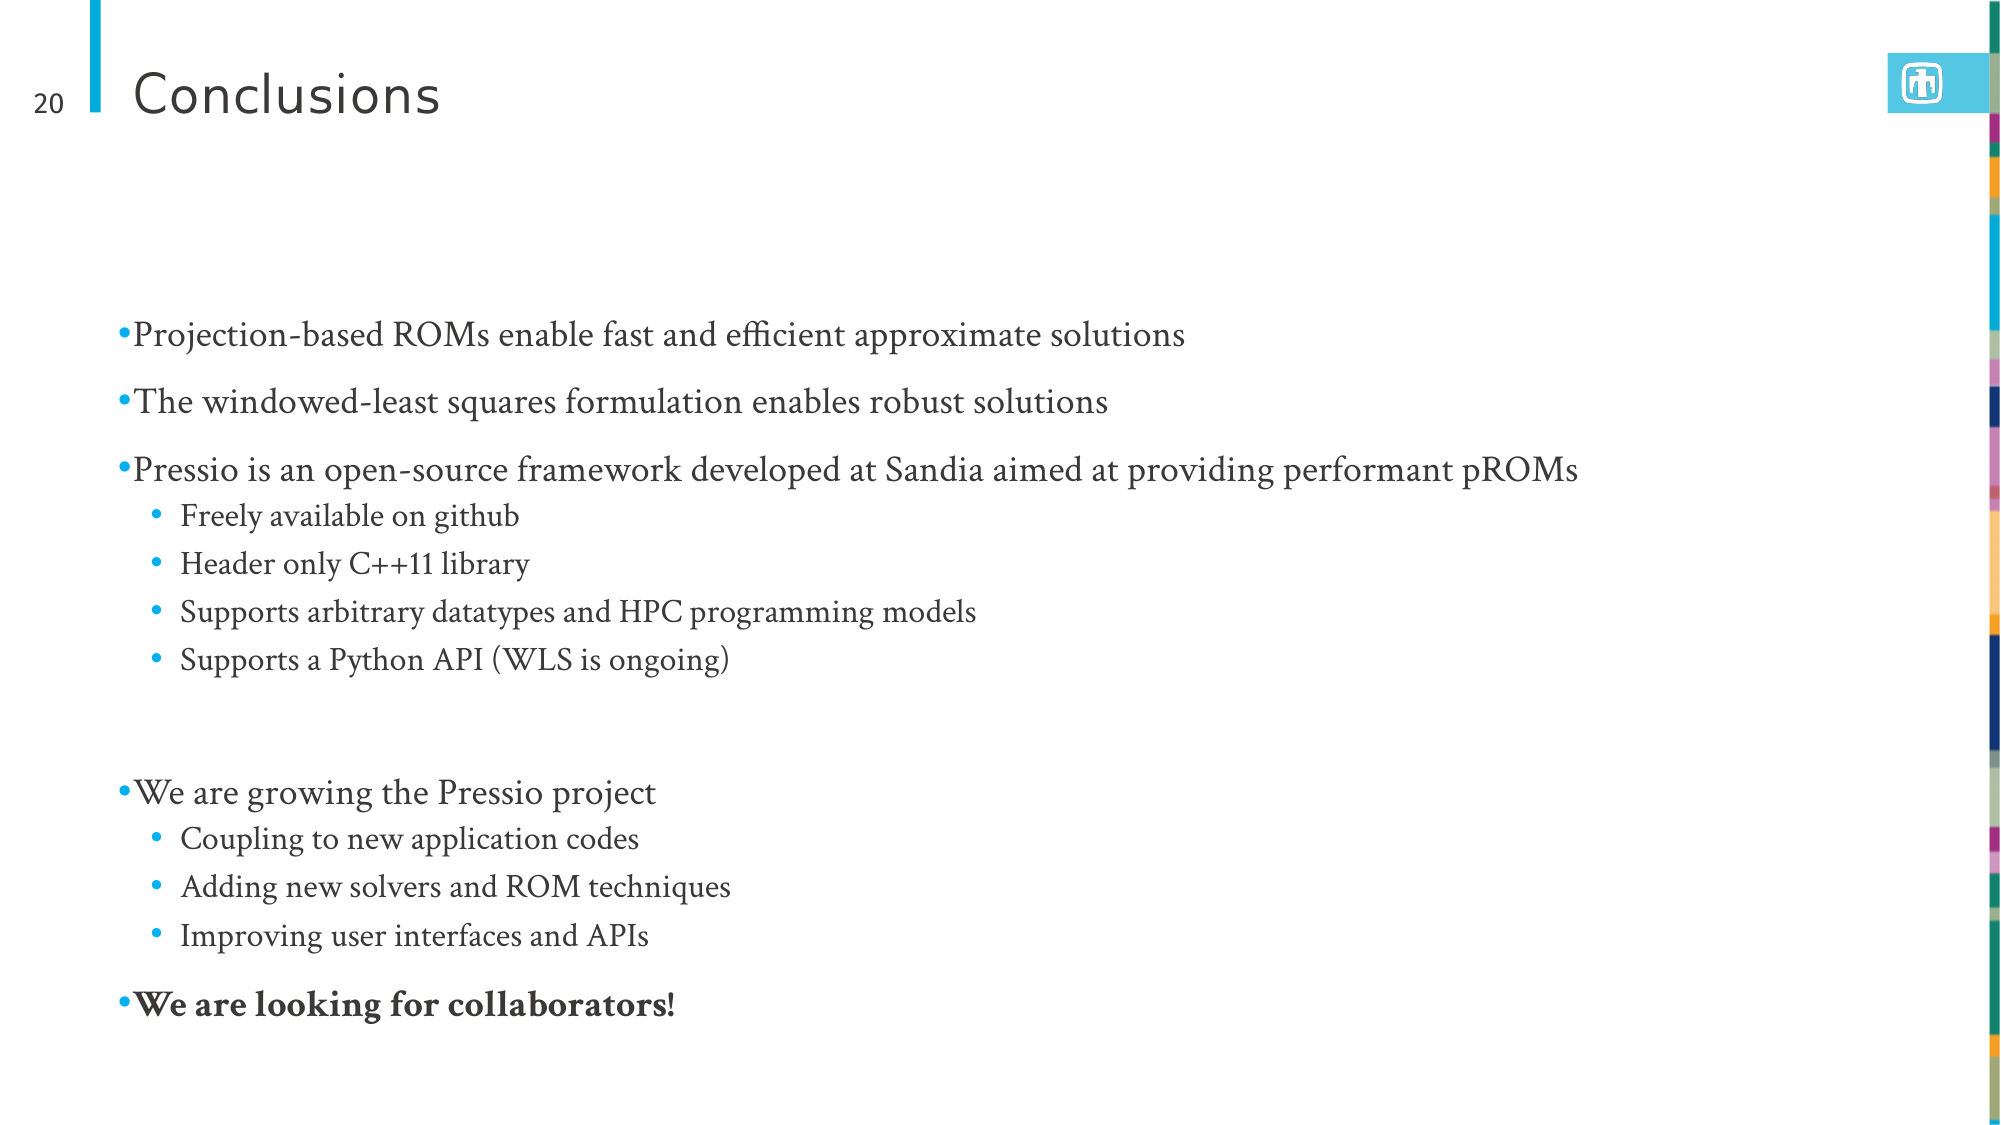

# Conclusions
20

Projection-based ROMs enable fast and efficient approximate solutions
The windowed-least squares formulation enables robust solutions
Pressio is an open-source framework developed at Sandia aimed at providing performant pROMs
Freely available on github
Header only C++11 library
Supports arbitrary datatypes and HPC programming models
Supports a Python API (WLS is ongoing)

We are growing the Pressio project
Coupling to new application codes
Adding new solvers and ROM techniques
Improving user interfaces and APIs
We are looking for collaborators!